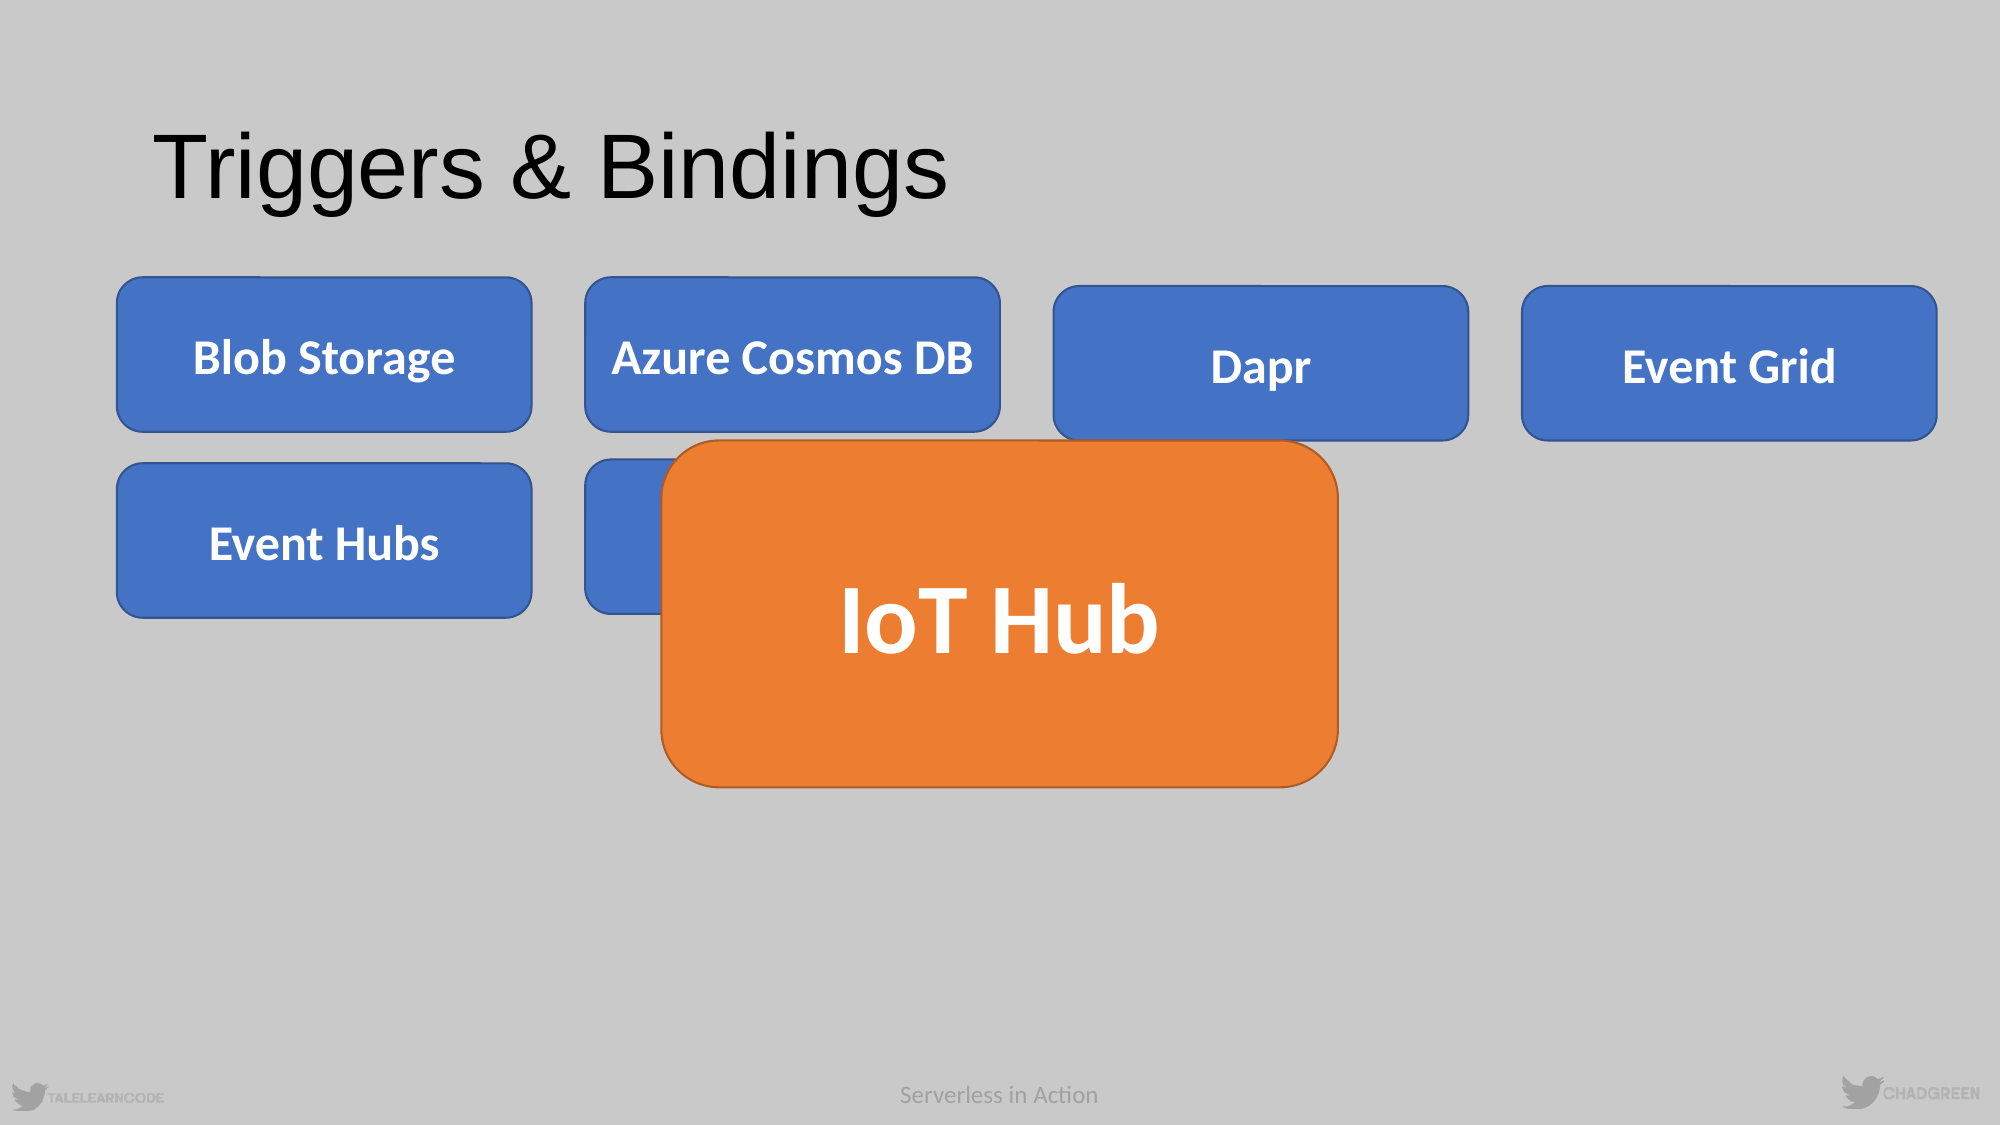

# Triggers & Bindings
Blob Storage
Azure Cosmos DB
Dapr
Event Grid
IoT Hub
HTTP
Event Hubs